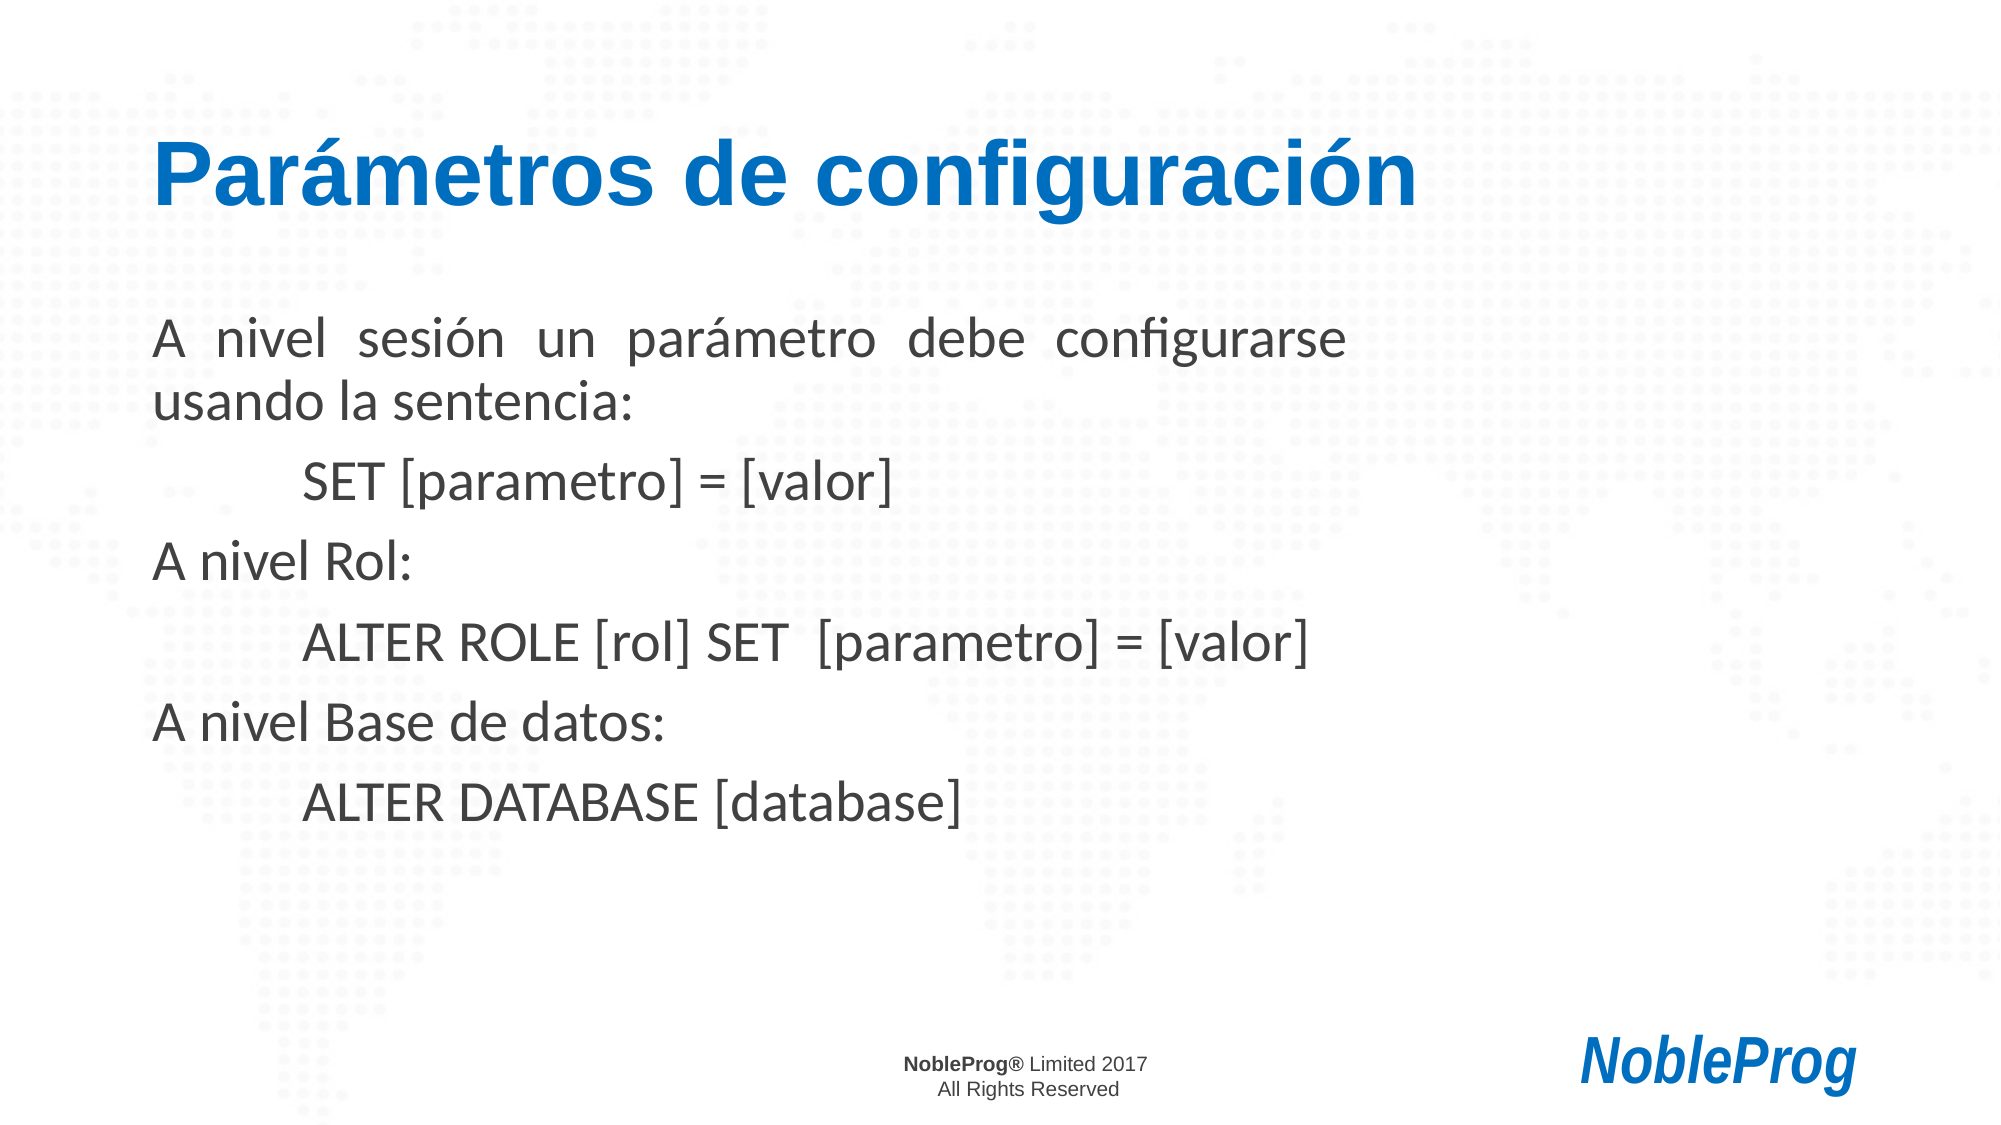

# Parámetros de configuración
A nivel sesión un parámetro debe configurarse usando la sentencia:
	SET [parametro] = [valor]
A nivel Rol:
	ALTER ROLE [rol] SET  [parametro] = [valor]
A nivel Base de datos:
	ALTER DATABASE [database]